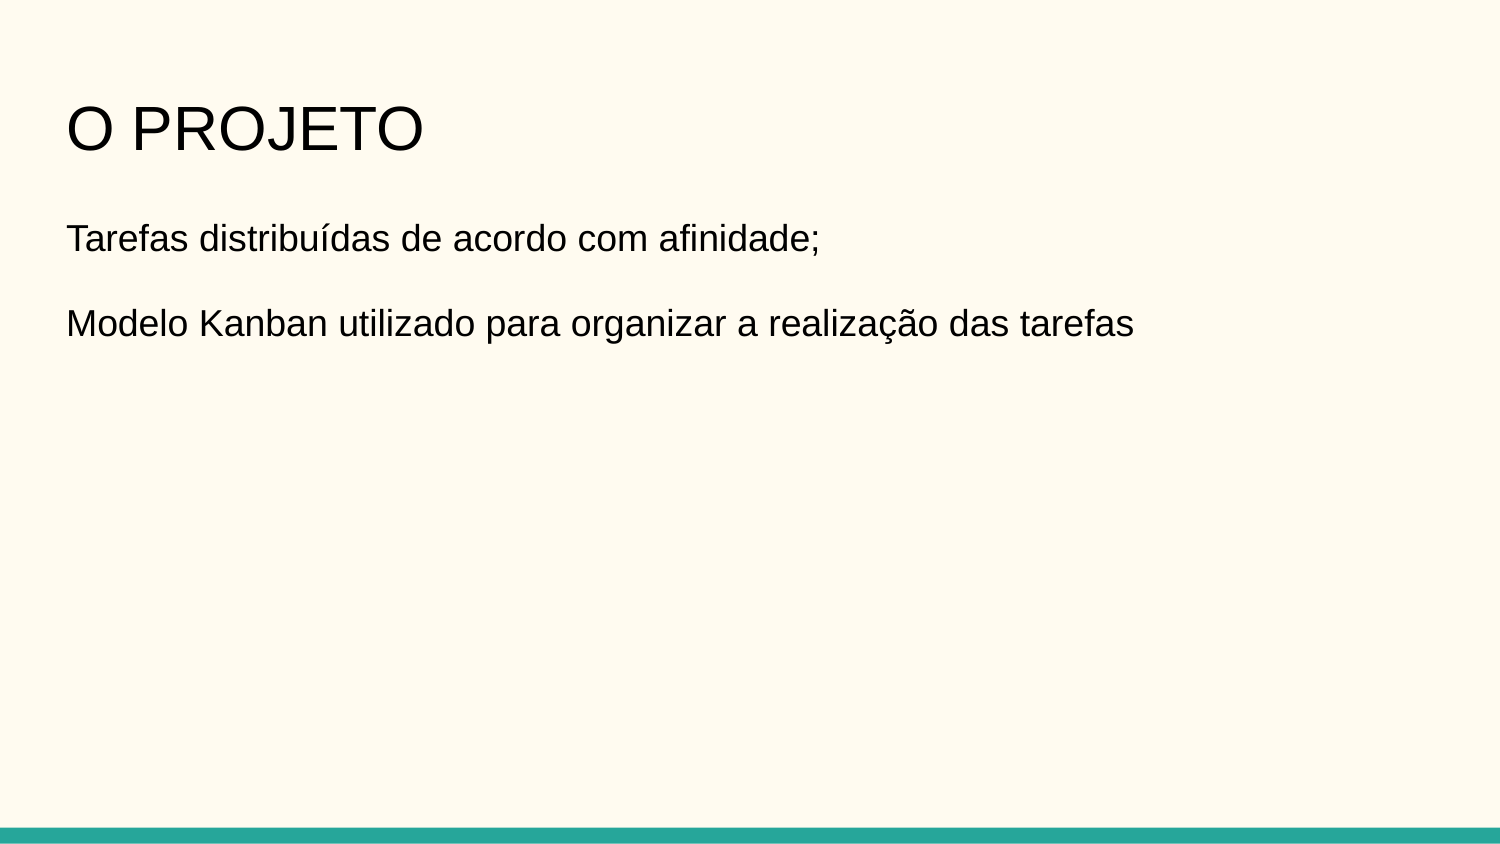

# O PROJETO
Tarefas distribuídas de acordo com afinidade;
Modelo Kanban utilizado para organizar a realização das tarefas